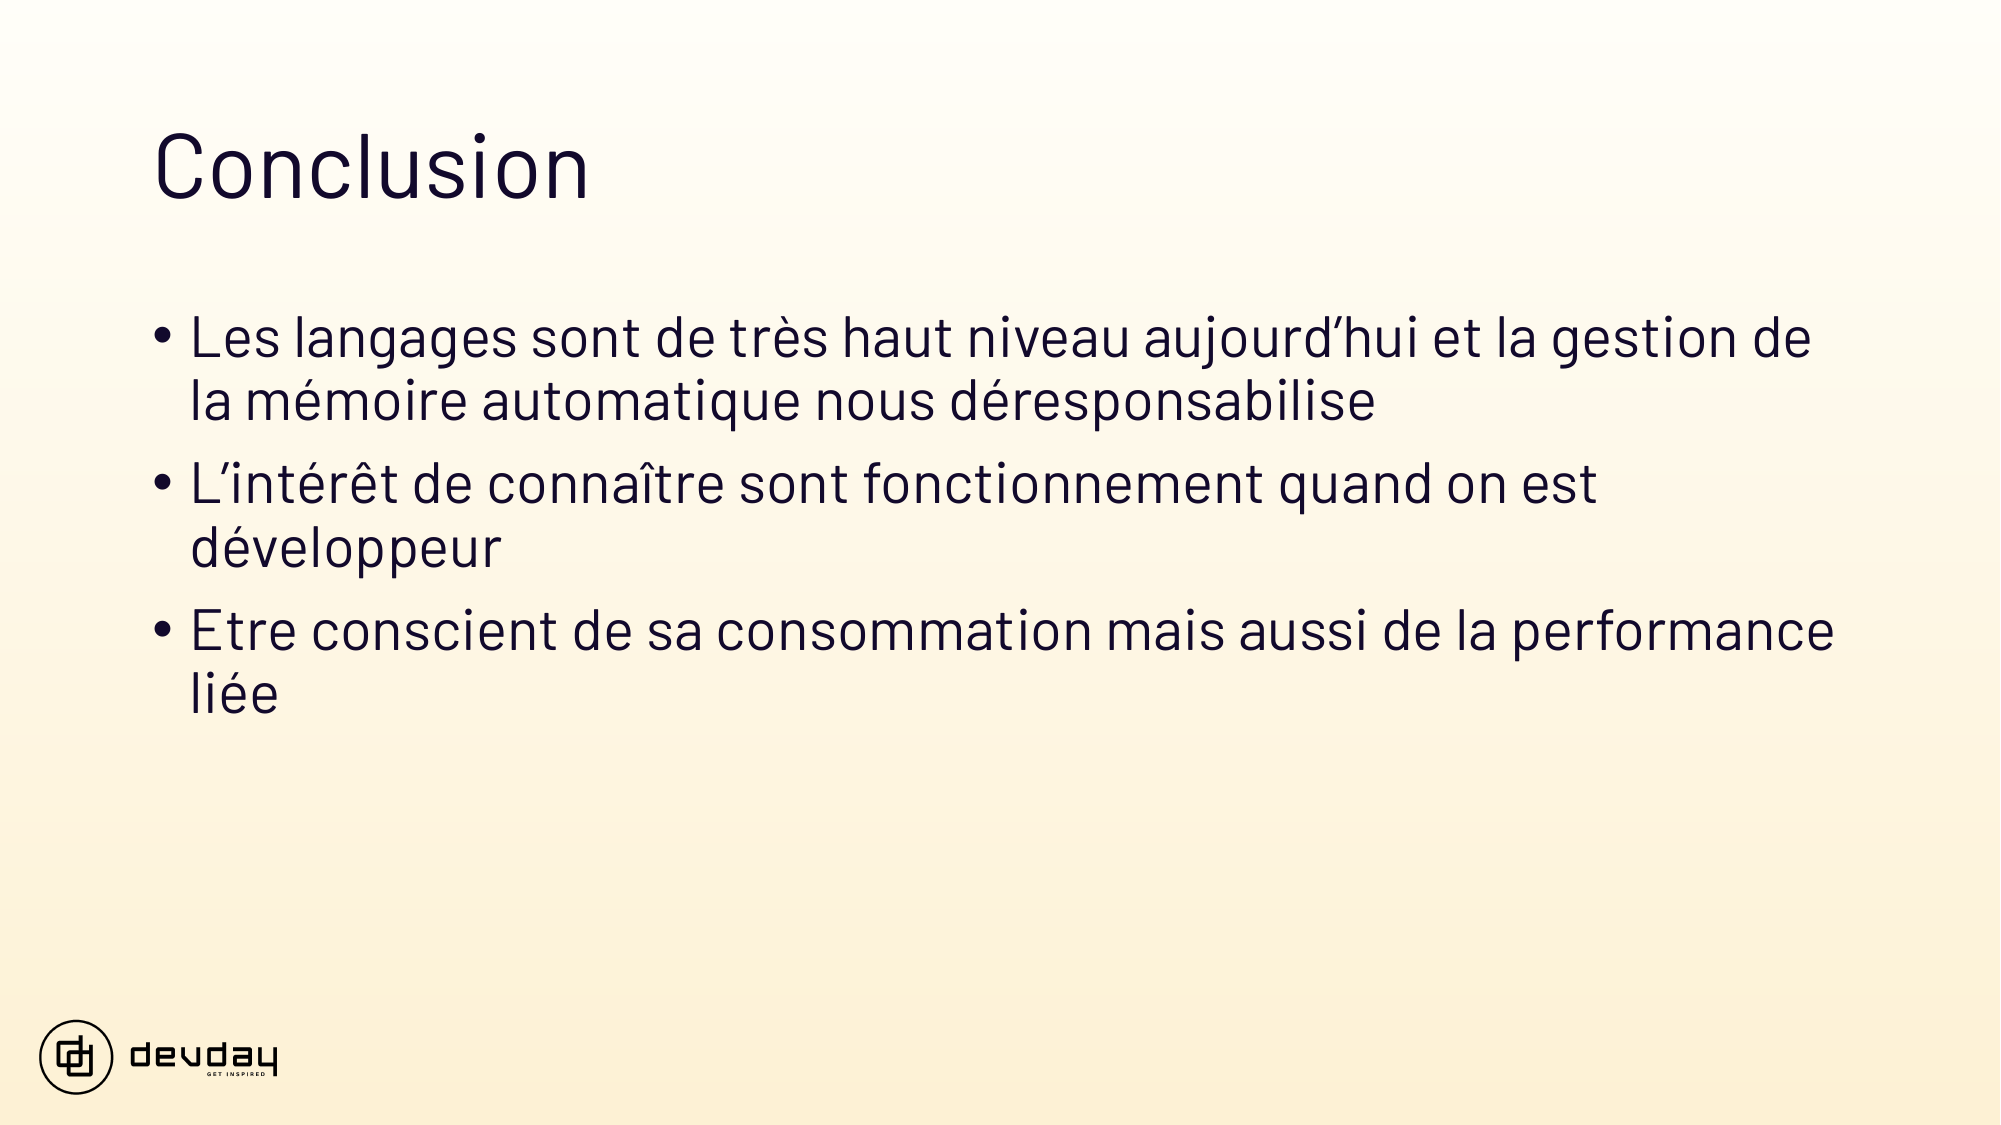

# Conclusion
Les langages sont de très haut niveau aujourd’hui et la gestion de la mémoire automatique nous déresponsabilise
L’intérêt de connaître sont fonctionnement quand on est développeur
Etre conscient de sa consommation mais aussi de la performance liée